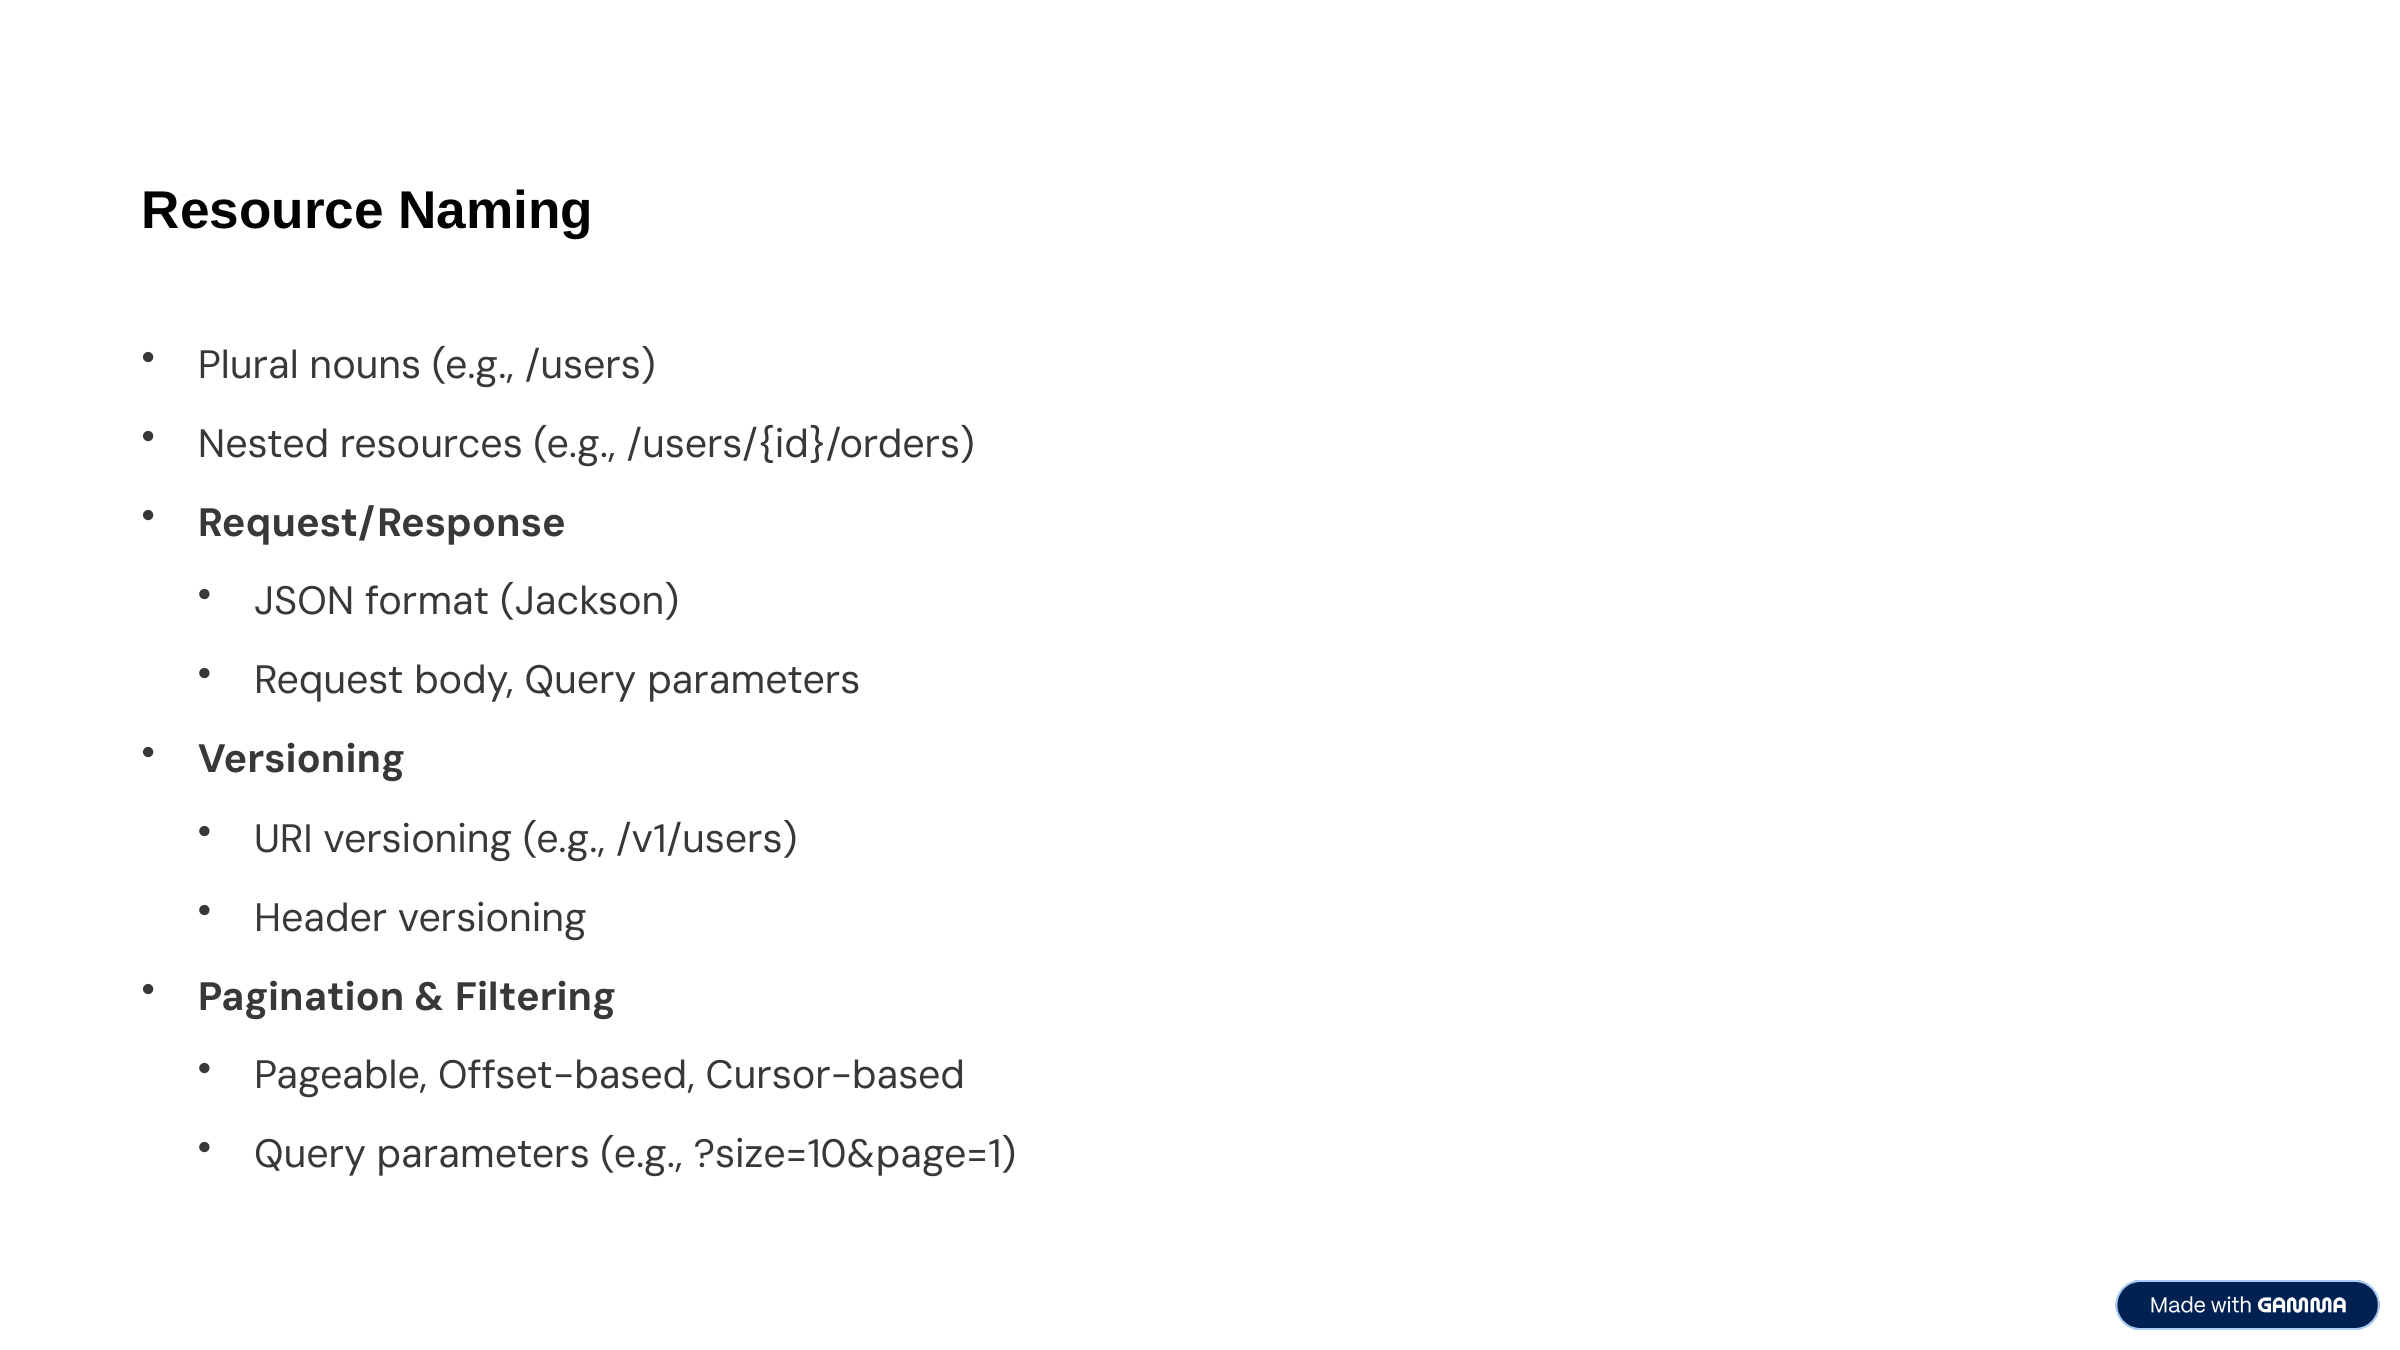

Resource Naming
Plural nouns (e.g., /users)
Nested resources (e.g., /users/{id}/orders)
Request/Response
JSON format (Jackson)
Request body, Query parameters
Versioning
URI versioning (e.g., /v1/users)
Header versioning
Pagination & Filtering
Pageable, Offset-based, Cursor-based
Query parameters (e.g., ?size=10&page=1)